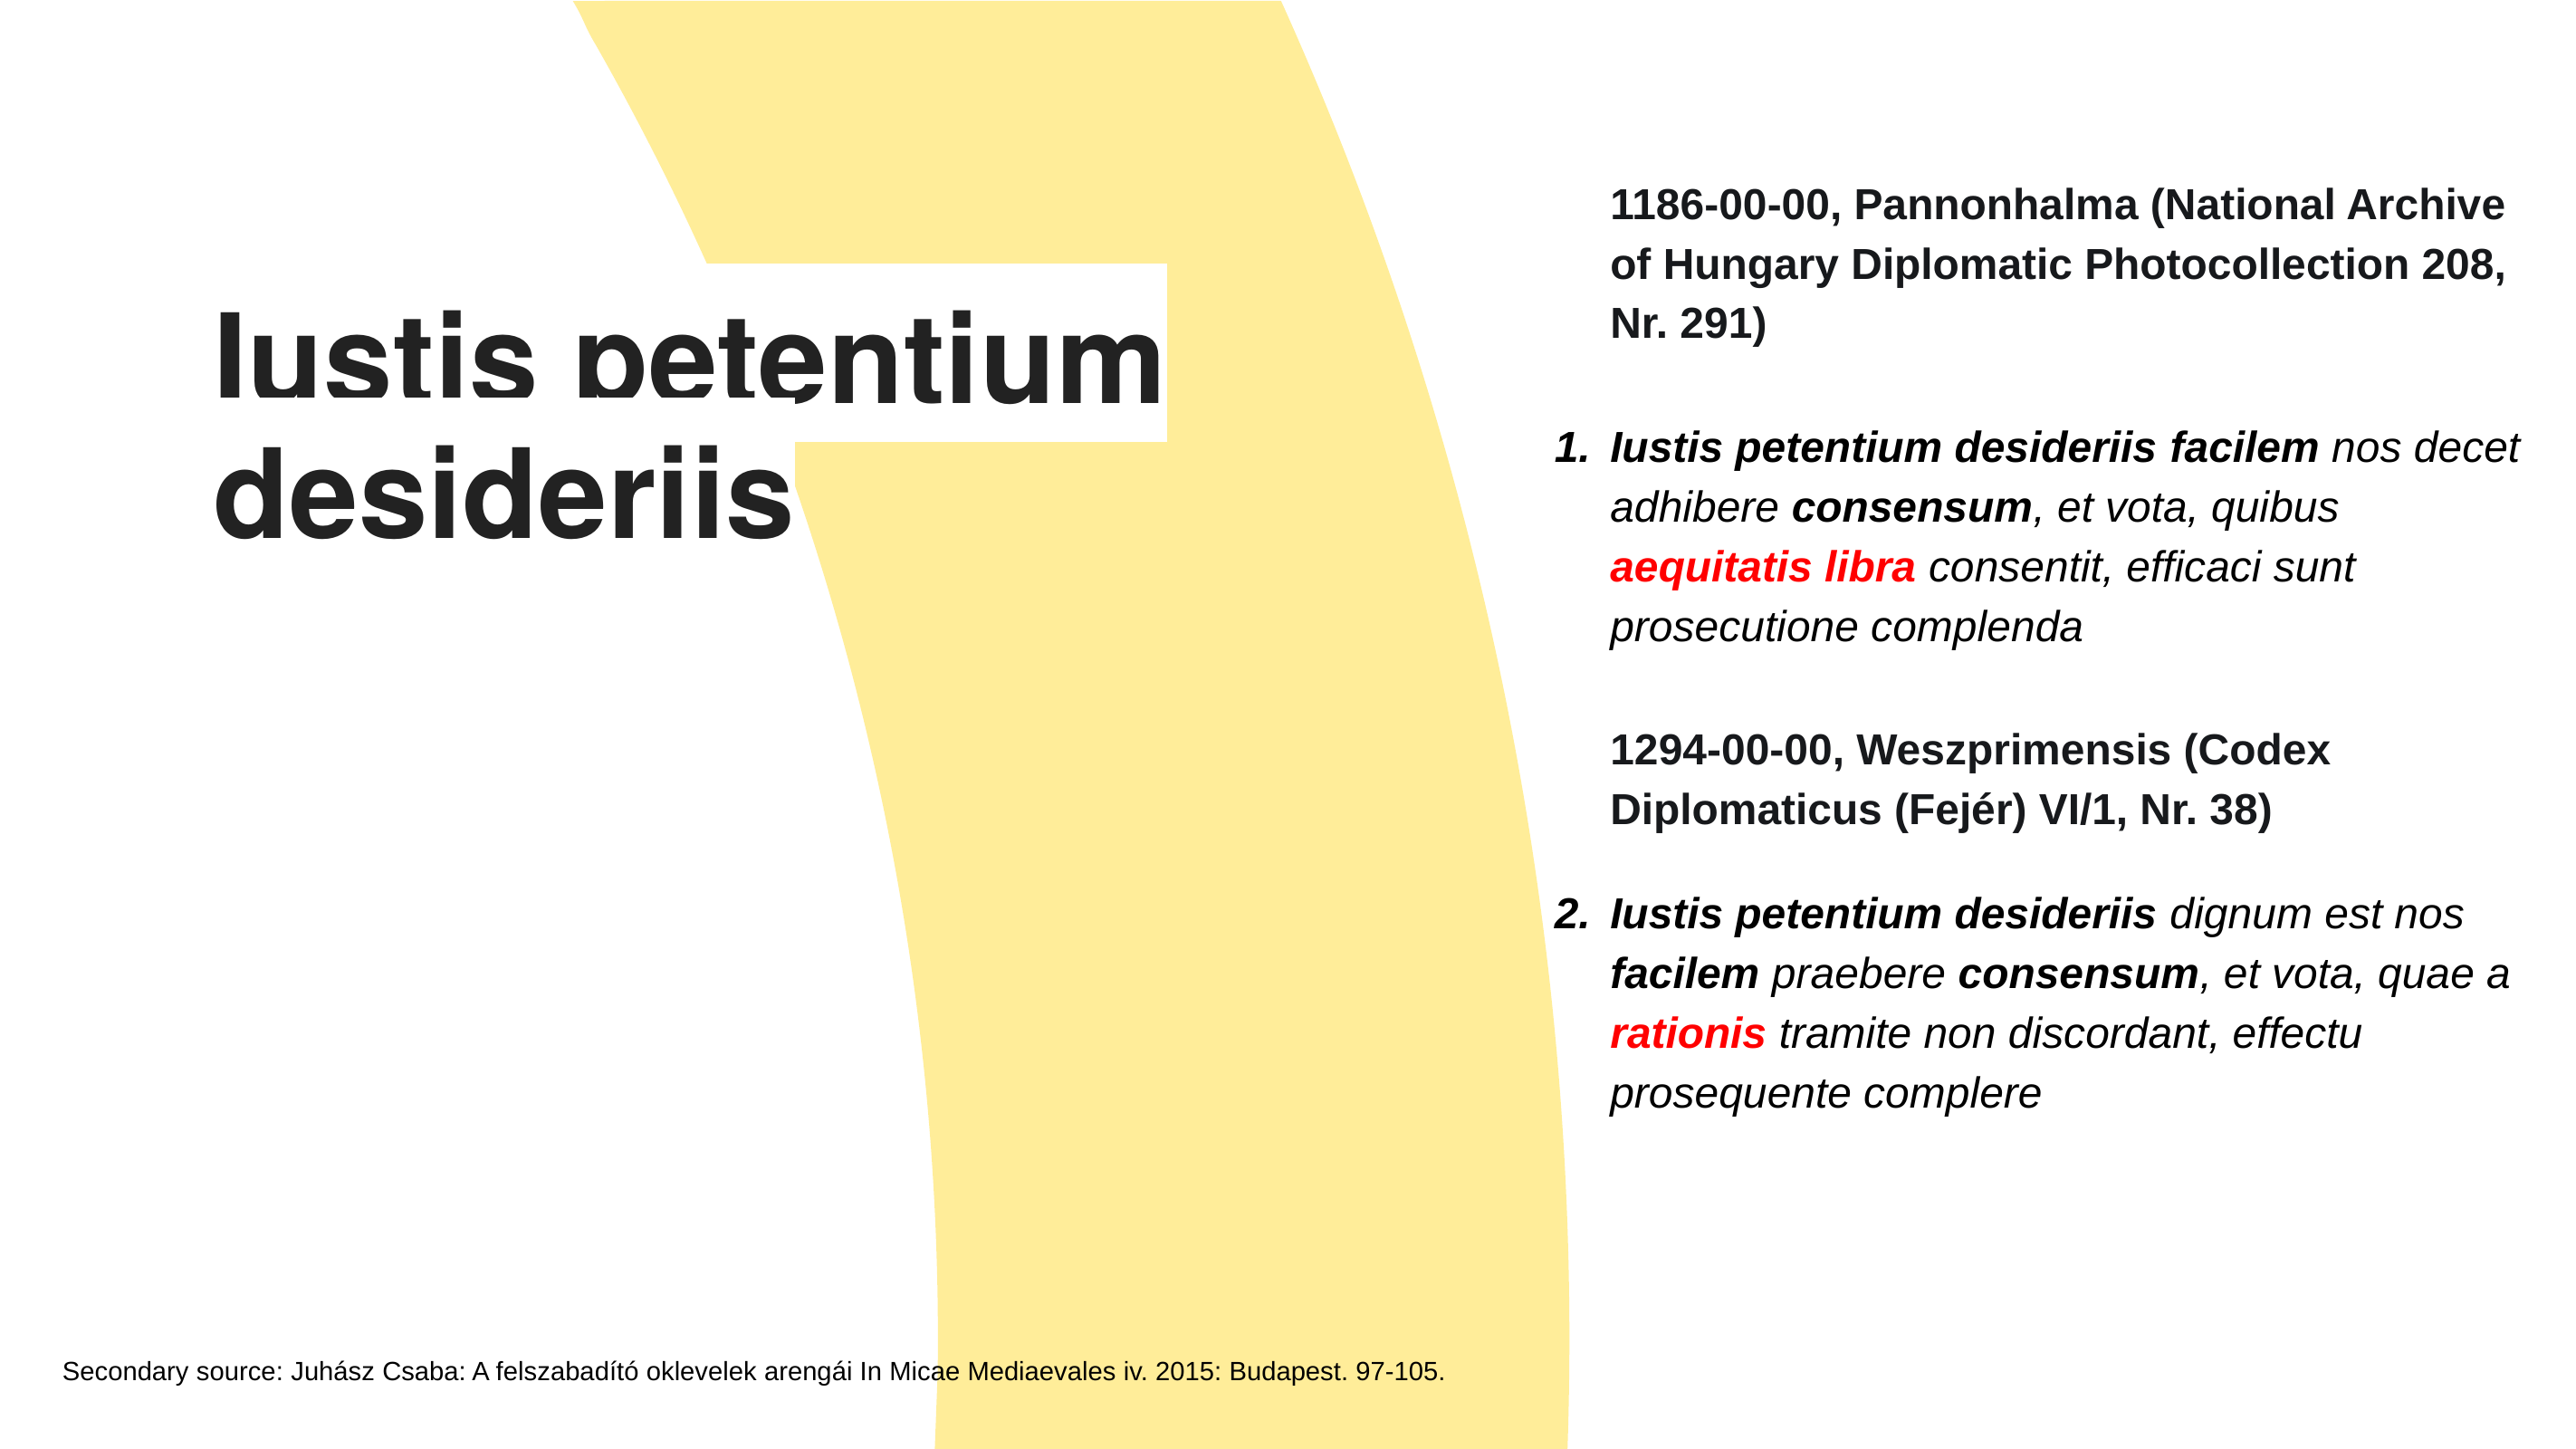

1186-00-00, Pannonhalma (National Archive of Hungary Diplomatic Photocollection 208, Nr. 291)

Iustis petentium desideriis facilem nos decet adhibere consensum, et vota, quibus aequitatis libra consentit, efficaci sunt prosecutione complenda

1294-00-00, Weszprimensis (Codex Diplomaticus (Fejér) VI/1, Nr. 38)

Iustis petentium desideriis dignum est nos facilem praebere consensum, et vota, quae a rationis tramite non discordant, effectu prosequente complere
# Iustis petentium desideriis

Secondary source: Juhász Csaba: A felszabadító oklevelek arengái In Micae Mediaevales iv. 2015: Budapest. 97-105.